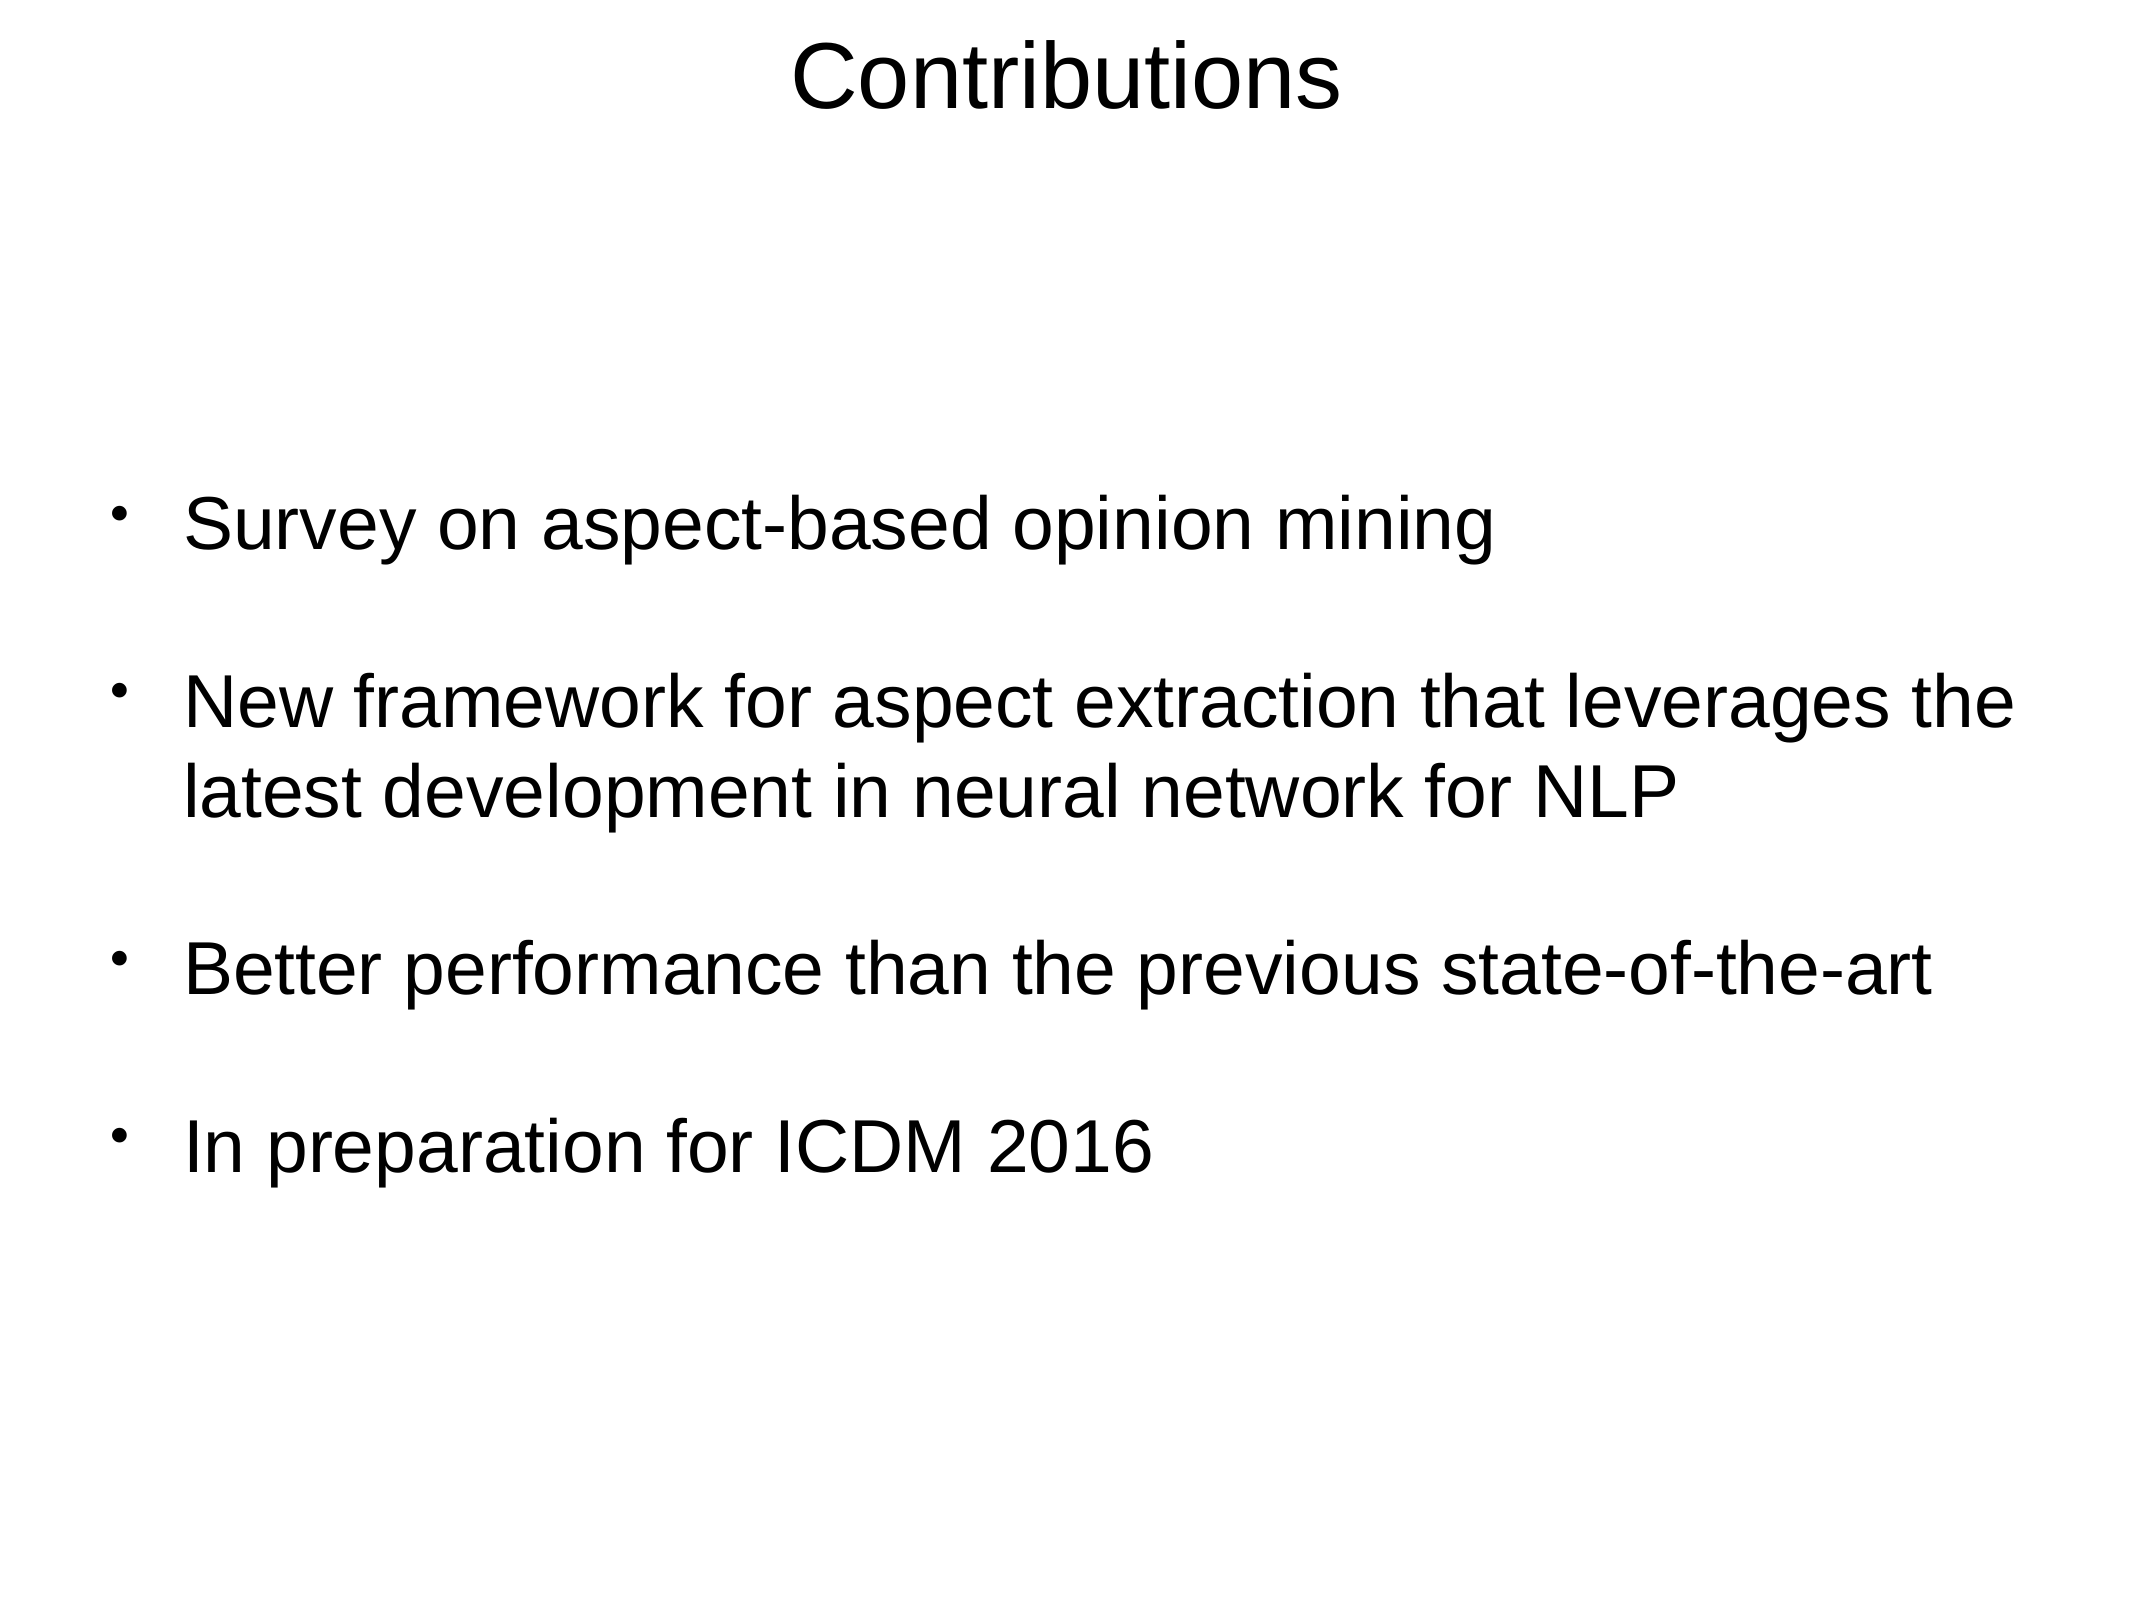

# Contributions
Survey on aspect-based opinion mining
New framework for aspect extraction that leverages the latest development in neural network for NLP
Better performance than the previous state-of-the-art
In preparation for ICDM 2016
19